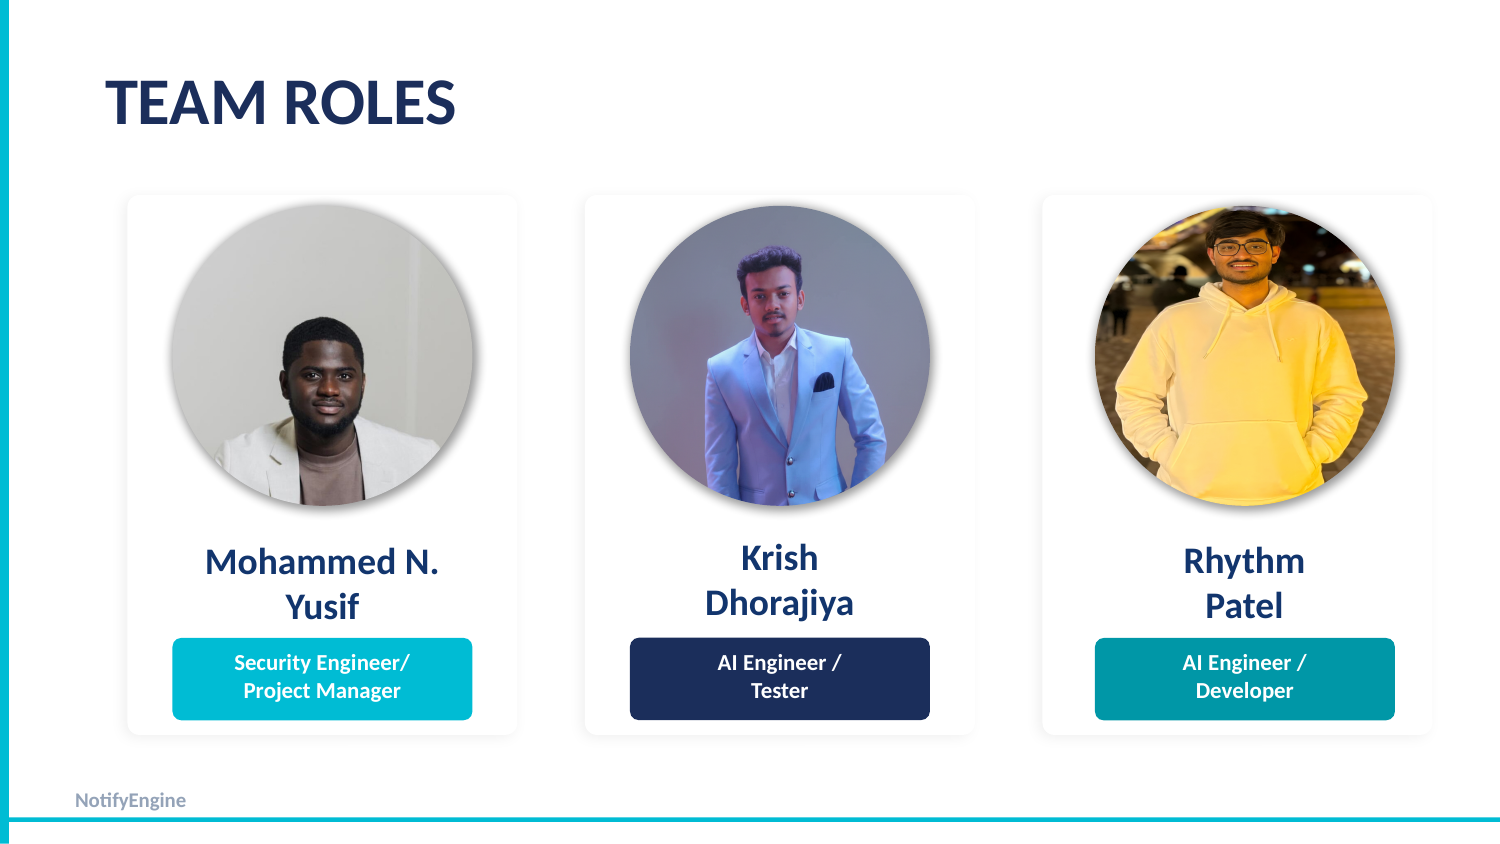

TEAM ROLES

Krish
Dhorajiya
Rhythm
Patel
Mohammed N.
Yusif
Security Engineer /
Project Manager
AI Engineer /
Tester
Security Engineer/
Project Manager
AI Engineer /
Developer
AI Engineer /
Tester
NotifyEngine